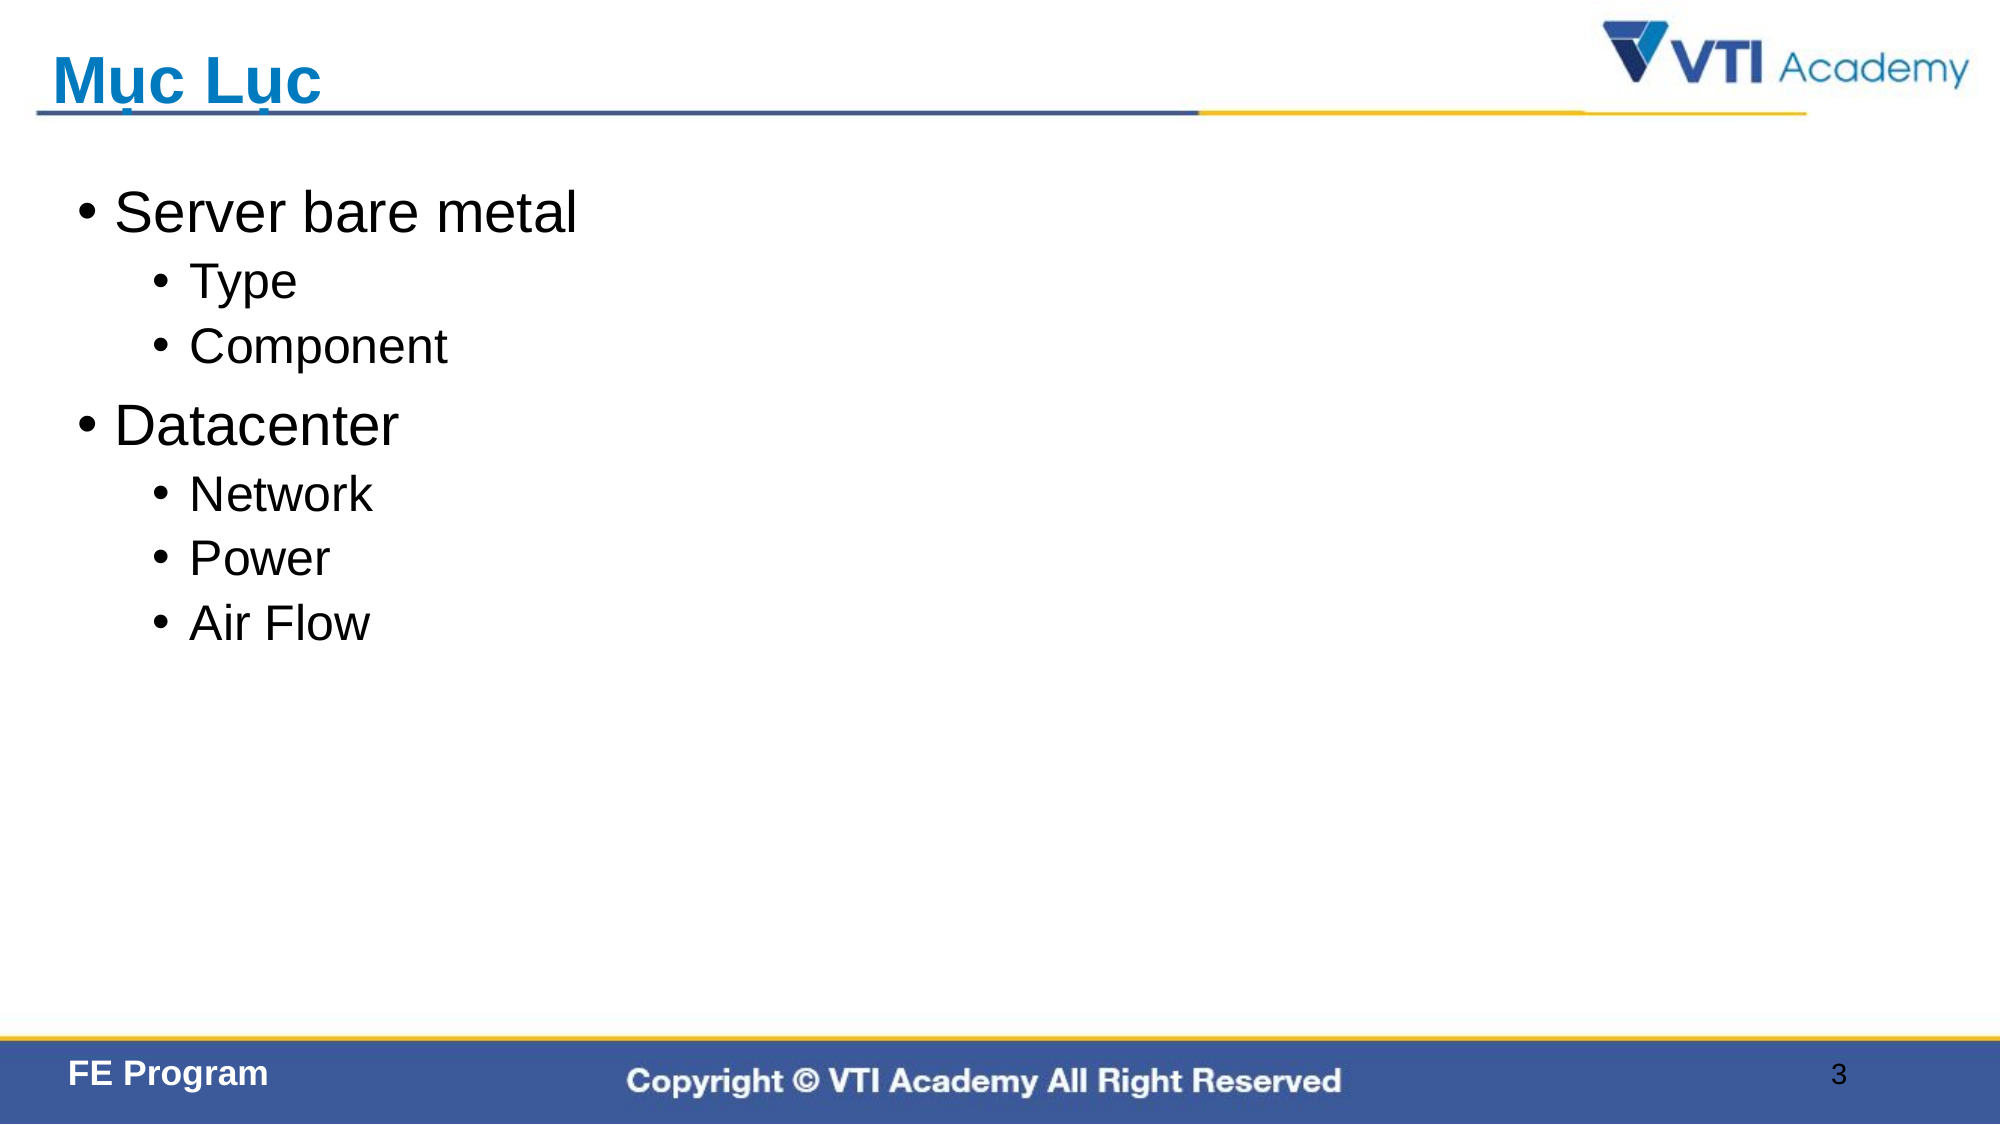

# Mục Lục
Server bare metal
Type
Component
Datacenter
Network
Power
Air Flow

3